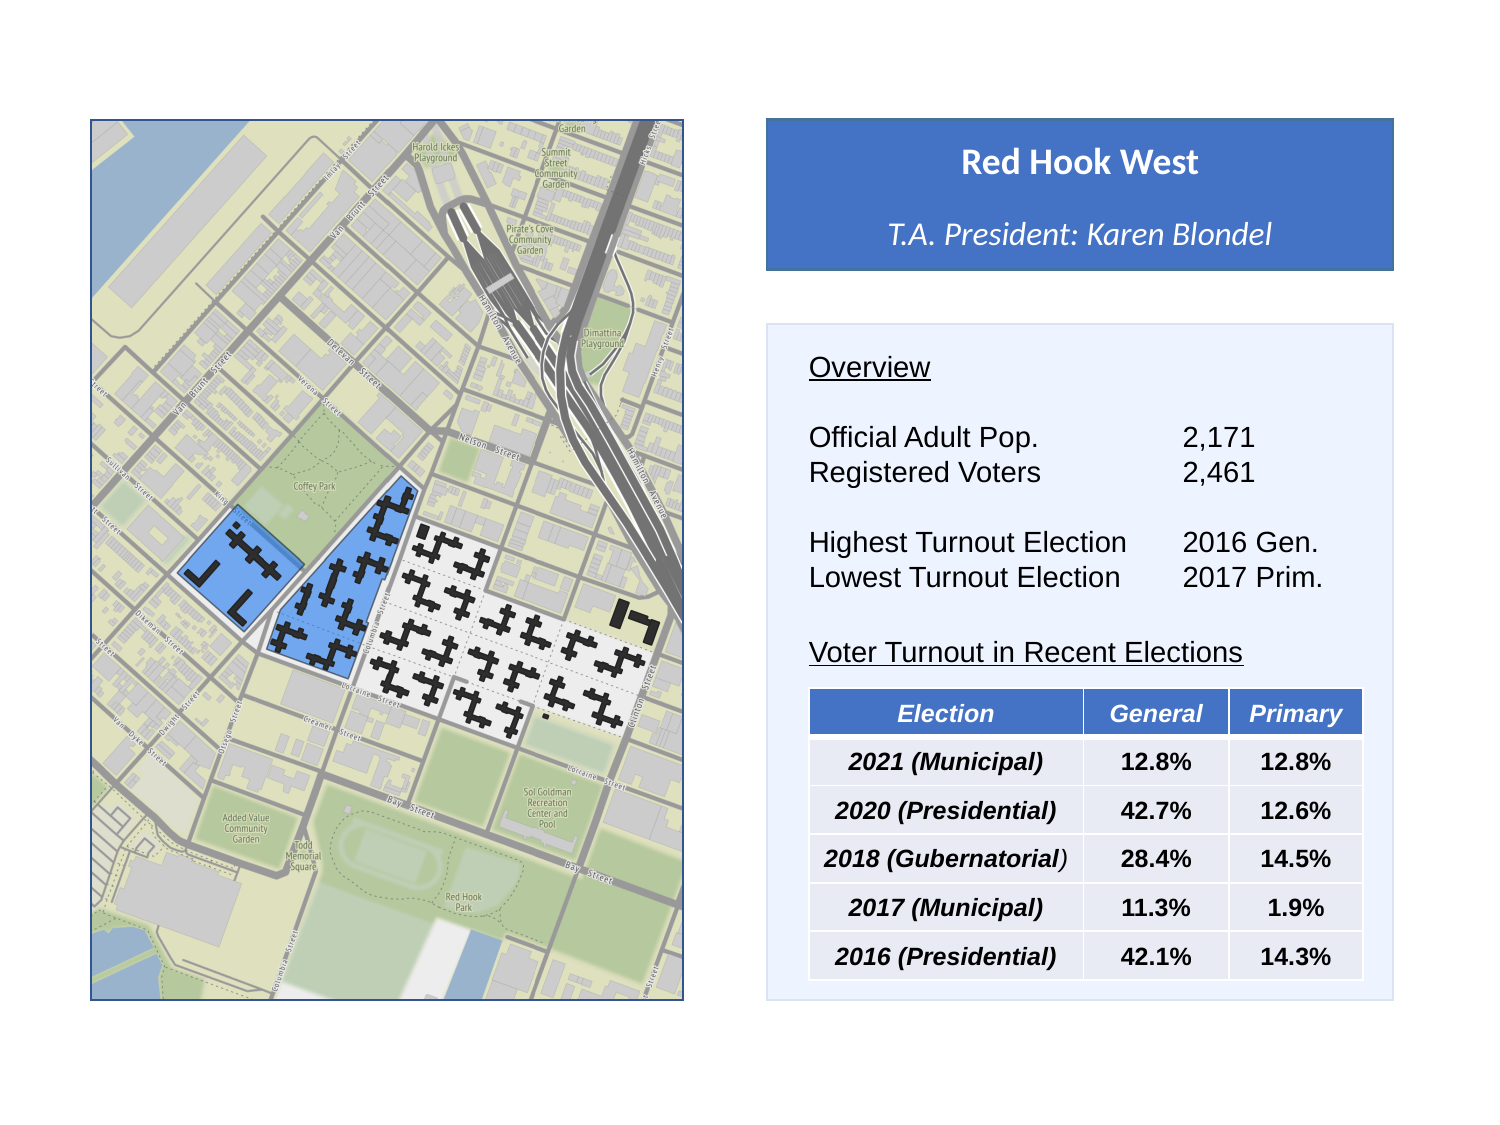

Red Hook West

T.A. President: Karen Blondel

Overview

Official Adult Pop.	2,171
Registered Voters	2,461

Highest Turnout Election	2016 Gen.
Lowest Turnout Election	2017 Prim.

Voter Turnout in Recent Elections
| Election | General | Primary |
| --- | --- | --- |
| 2021 (Municipal) | 12.8% | 12.8% |
| 2020 (Presidential) | 42.7% | 12.6% |
| 2018 (Gubernatorial) | 28.4% | 14.5% |
| 2017 (Municipal) | 11.3% | 1.9% |
| 2016 (Presidential) | 42.1% | 14.3% |